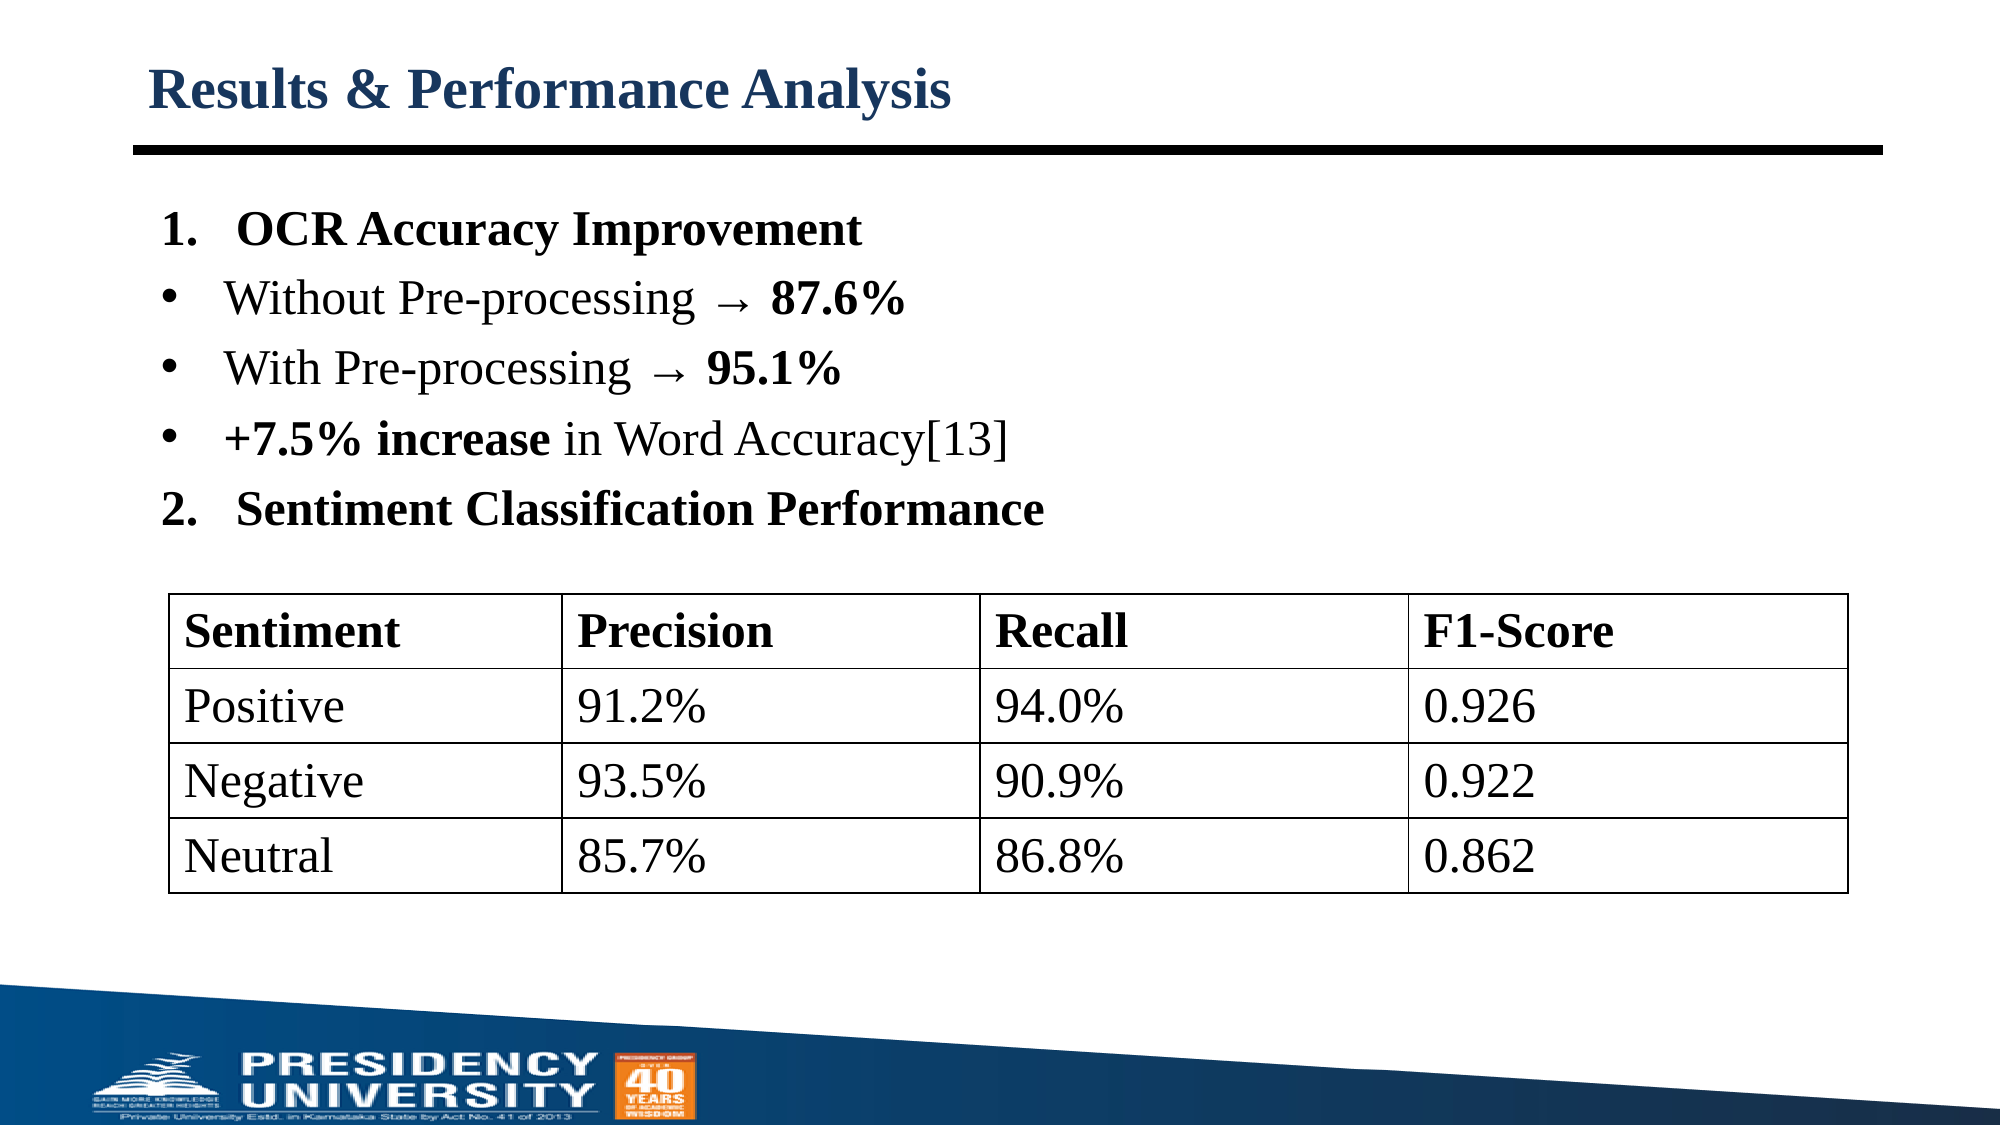

# Results & Performance Analysis
OCR Accuracy Improvement
Without Pre-processing → 87.6%
With Pre-processing → 95.1%
+7.5% increase in Word Accuracy[13]
Sentiment Classification Performance

| Sentiment | Precision | Recall | F1-Score |
| --- | --- | --- | --- |
| Positive | 91.2% | 94.0% | 0.926 |
| Negative | 93.5% | 90.9% | 0.922 |
| Neutral | 85.7% | 86.8% | 0.862 |